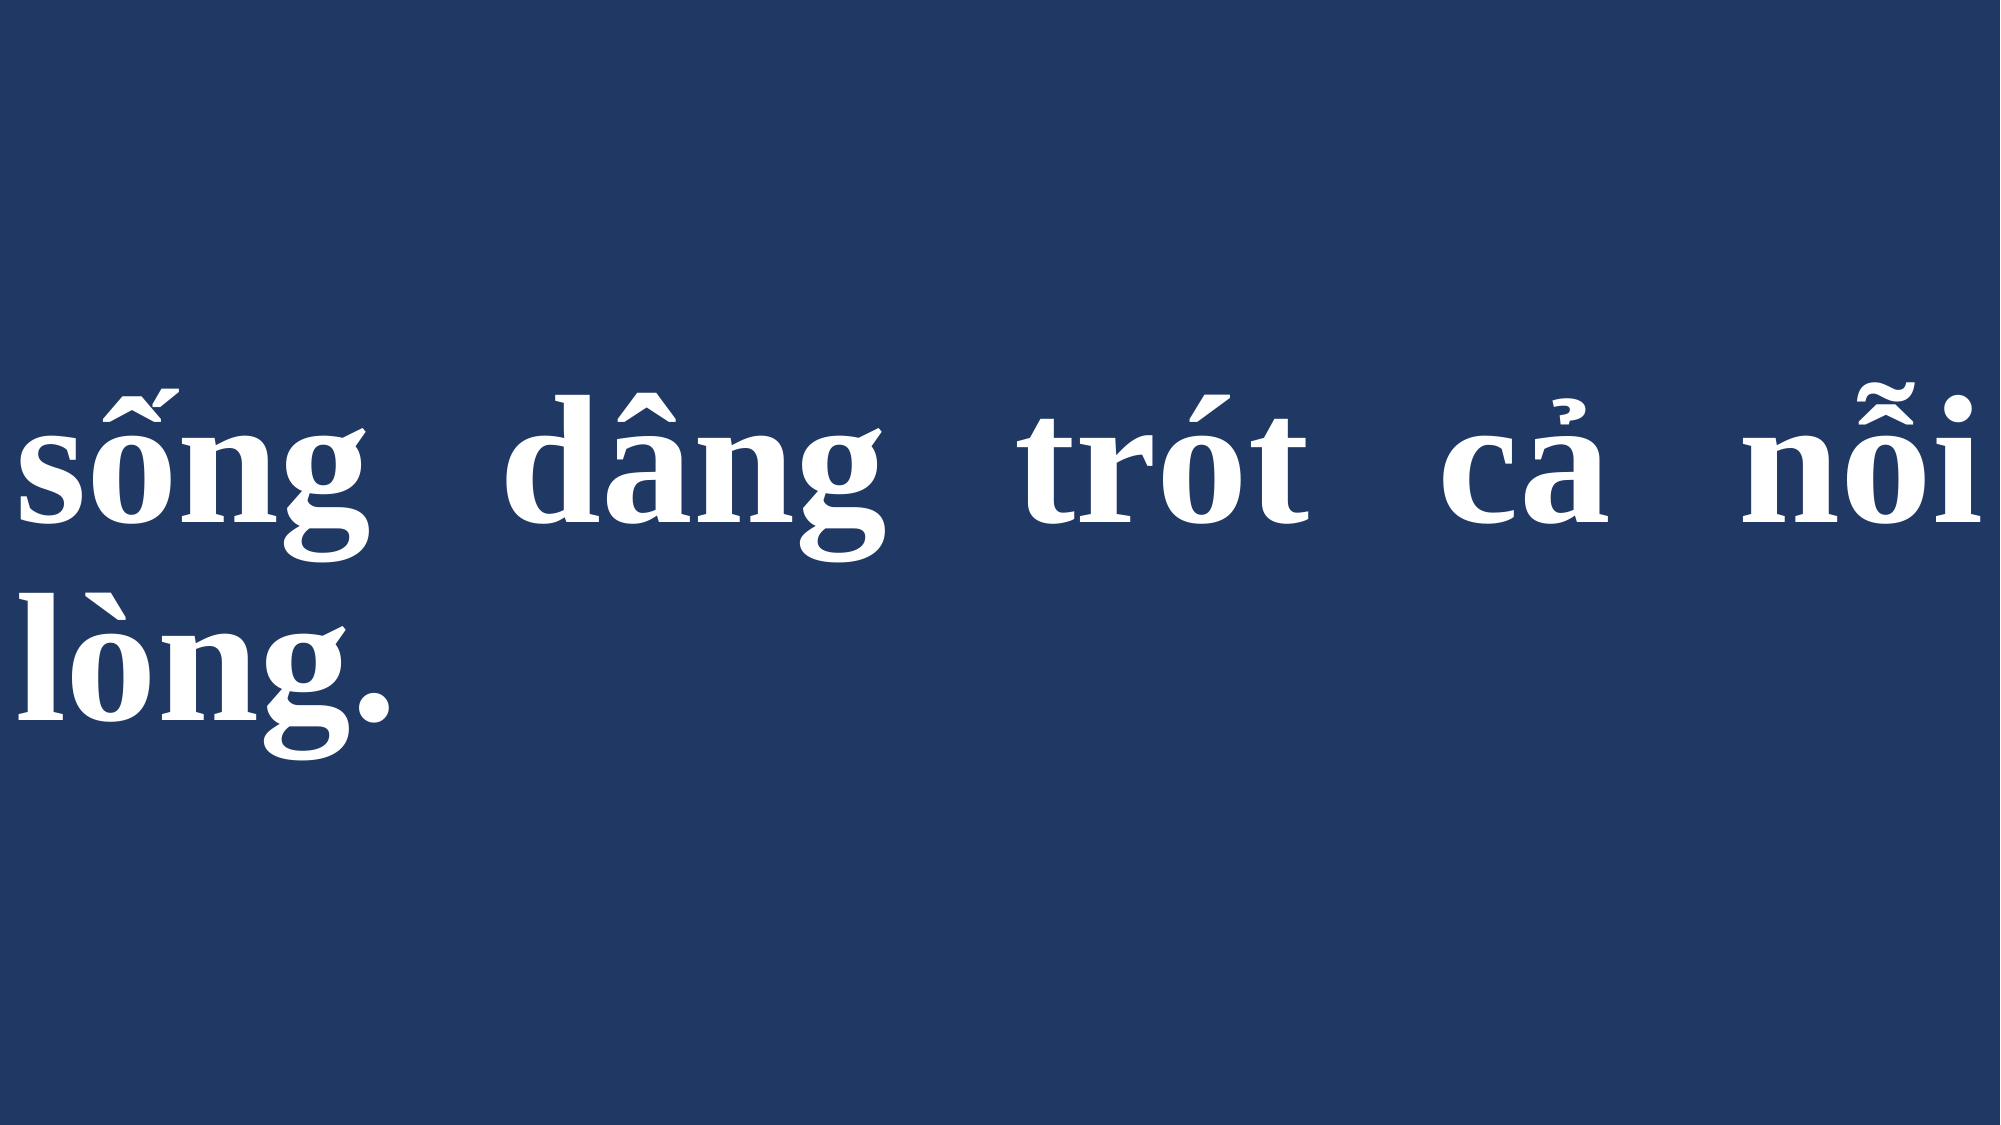

# sống dâng trót cả nỗi lòng.